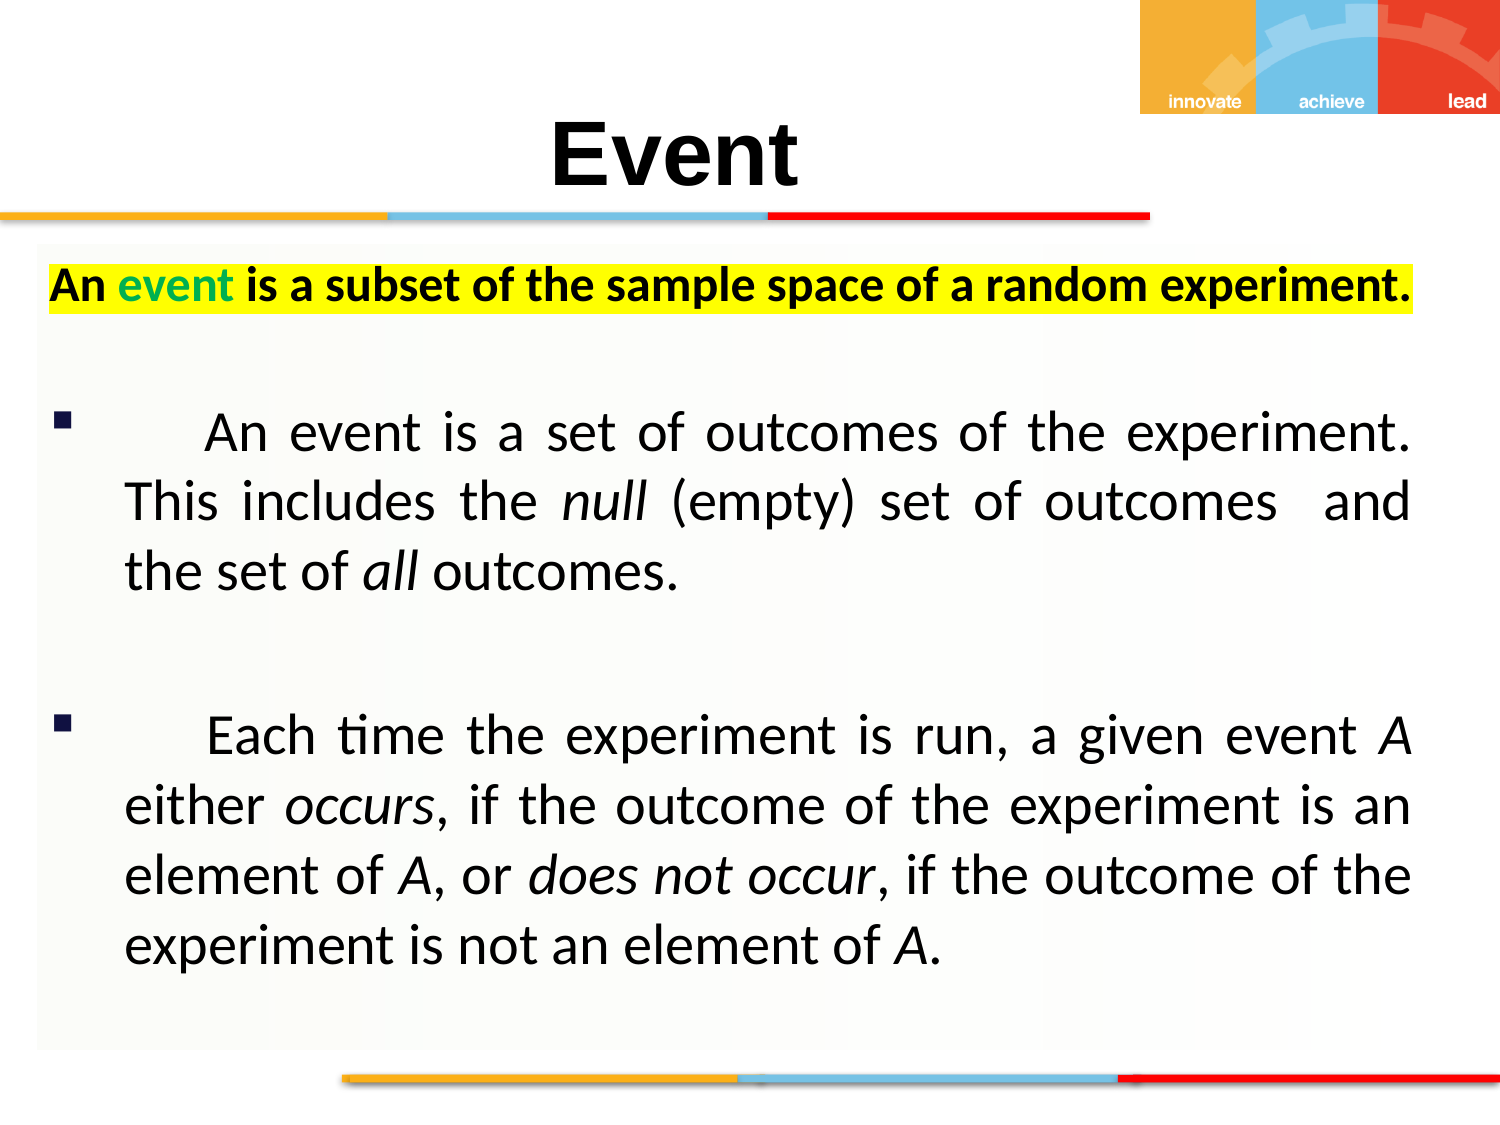

Event
An event is a subset of the sample space of a random experiment.

    An event is a set of outcomes of the experiment. This includes the null (empty) set of outcomes  and the set of all outcomes.

    Each time the experiment is run, a given event A either occurs, if the outcome of the experiment is an element of A, or does not occur, if the outcome of the experiment is not an element of A.